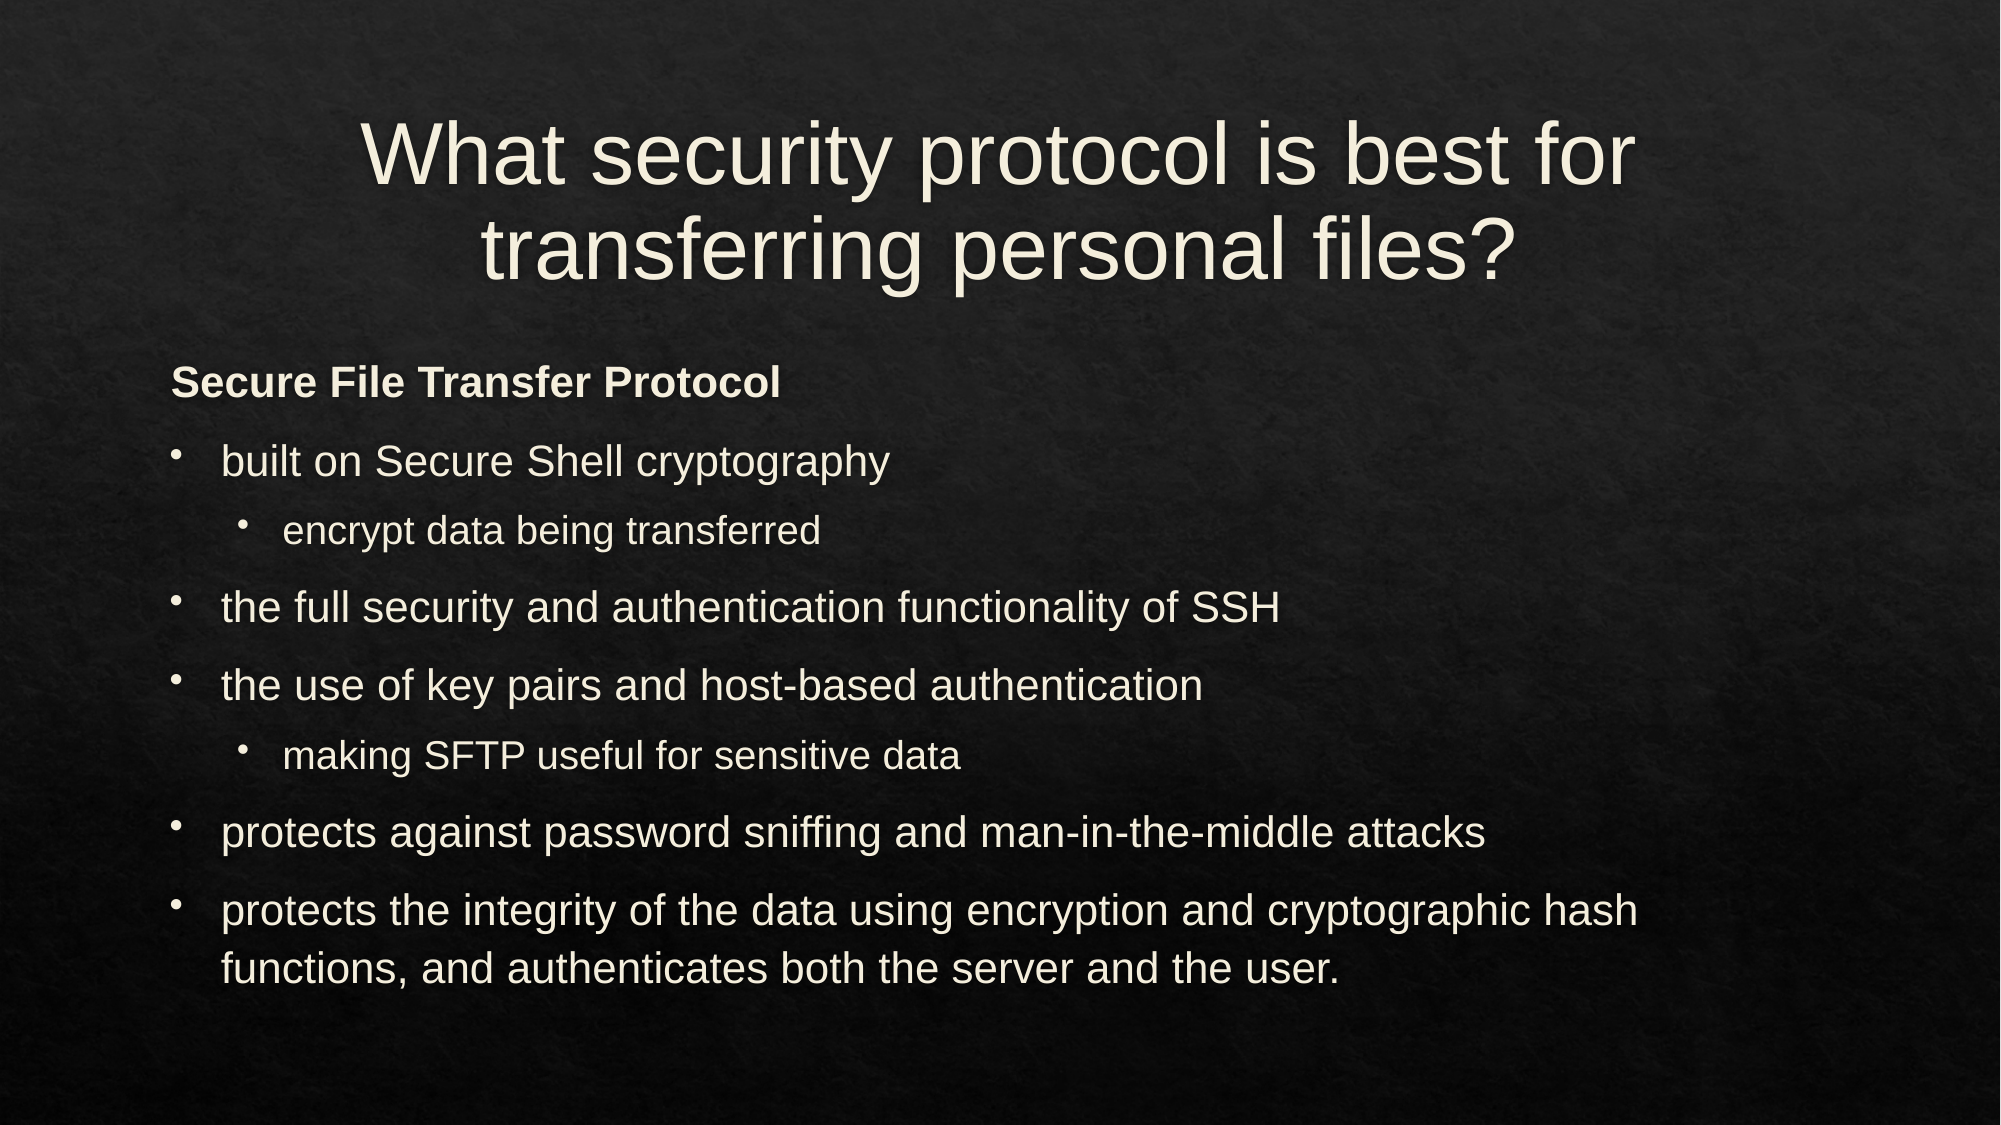

# What security protocol is best for transferring personal files?
Secure File Transfer Protocol
built on Secure Shell cryptography
encrypt data being transferred
the full security and authentication functionality of SSH
the use of key pairs and host-based authentication
making SFTP useful for sensitive data
protects against password sniffing and man-in-the-middle attacks
protects the integrity of the data using encryption and cryptographic hash functions, and authenticates both the server and the user.